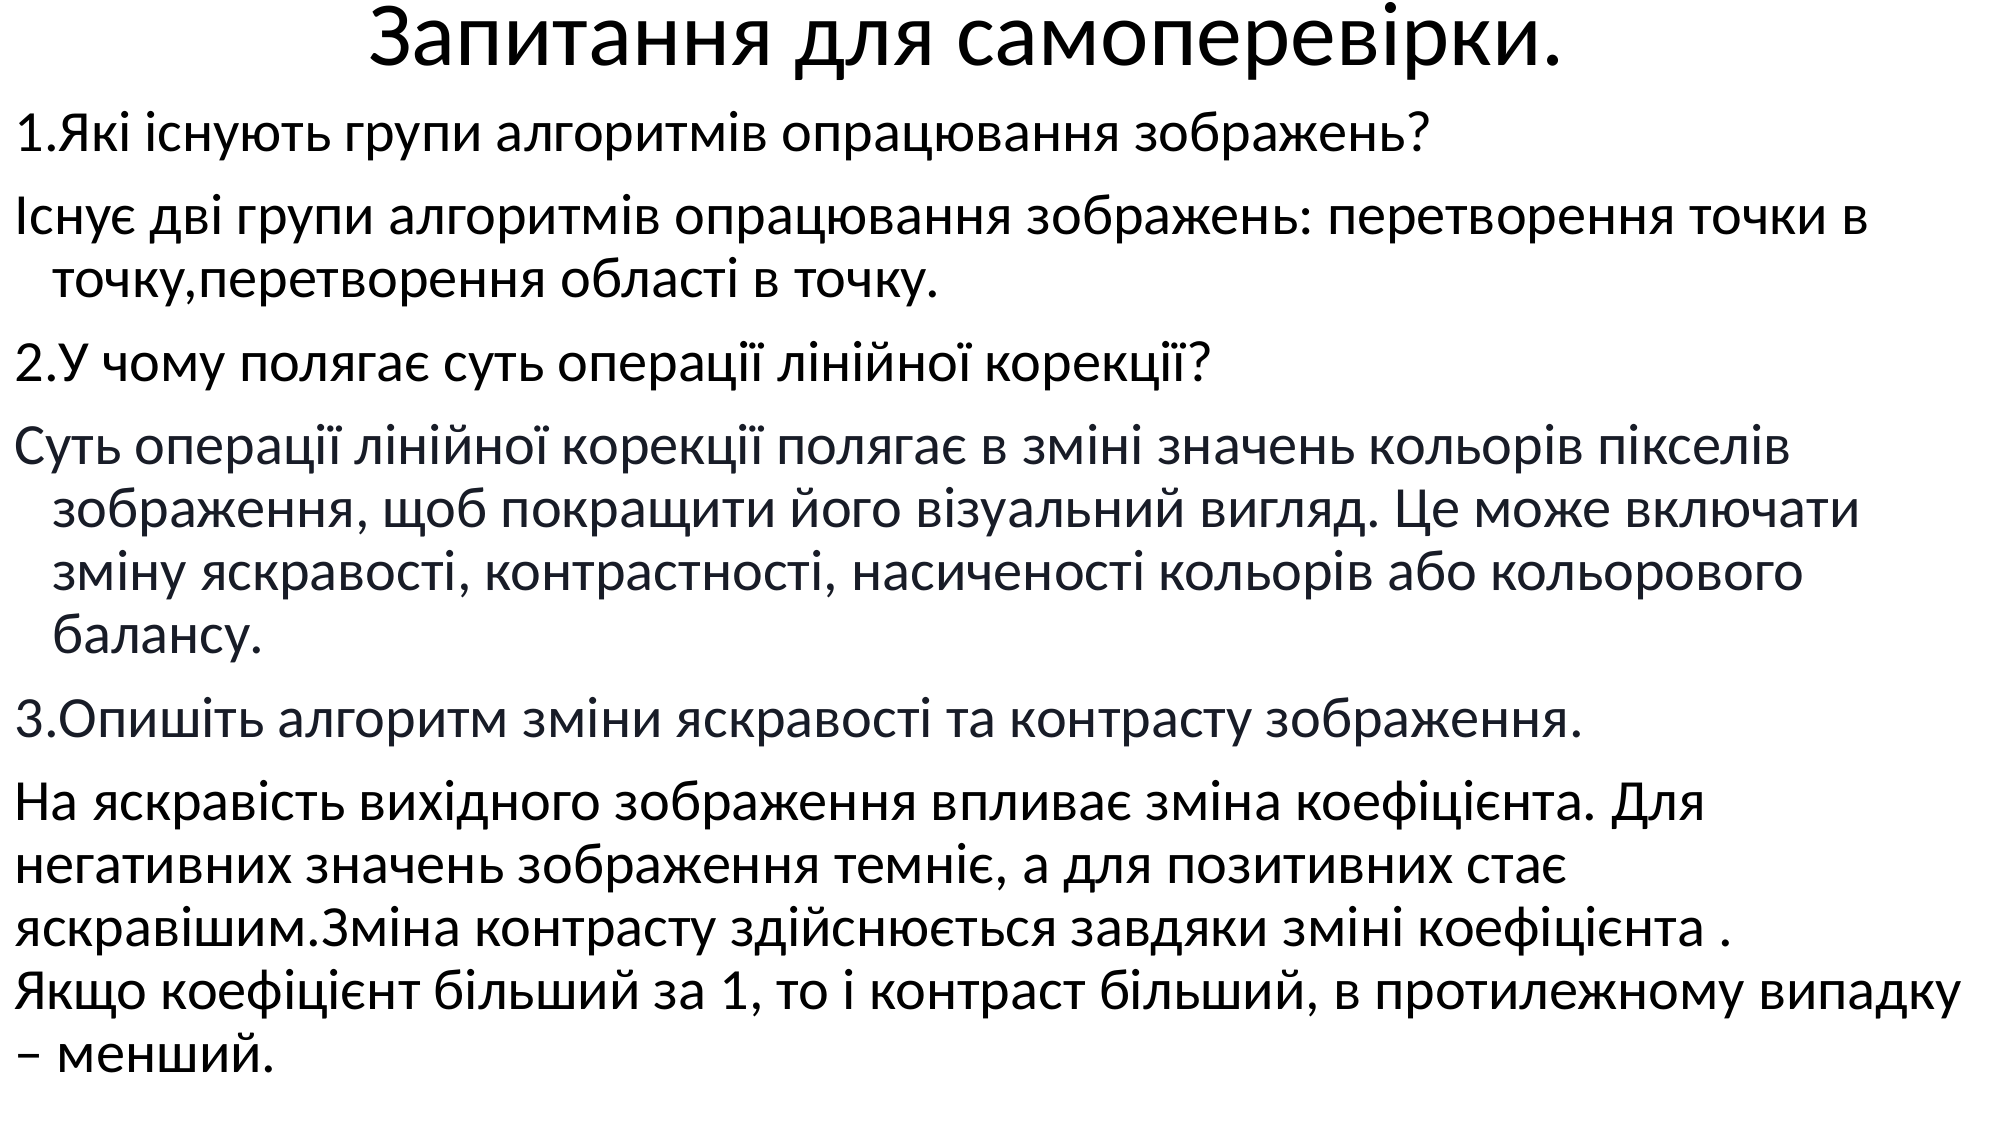

# Запитання для самоперевірки.
1.Які існують групи алгоритмів опрацювання зображень?
Існує дві групи алгоритмів опрацювання зображень: перетворення точки в точку,перетворення області в точку.
2.У чому полягає суть операції лінійної корекції?
Суть операції лінійної корекції полягає в зміні значень кольорів пікселів зображення, щоб покращити його візуальний вигляд. Це може включати зміну яскравості, контрастності, насиченості кольорів або кольорового балансу.
3.Опишіть алгоритм зміни яскравості та контрасту зображення.
На яскравість вихідного зображення впливає зміна коефіцієнта. Для негативних значень зображення темніє, а для позитивних стає яскравішим.Зміна контрасту здійснюється завдяки зміні коефіцієнта . Якщо коефіцієнт більший за 1, то і контраст більший, в протилежному випадку – менший.